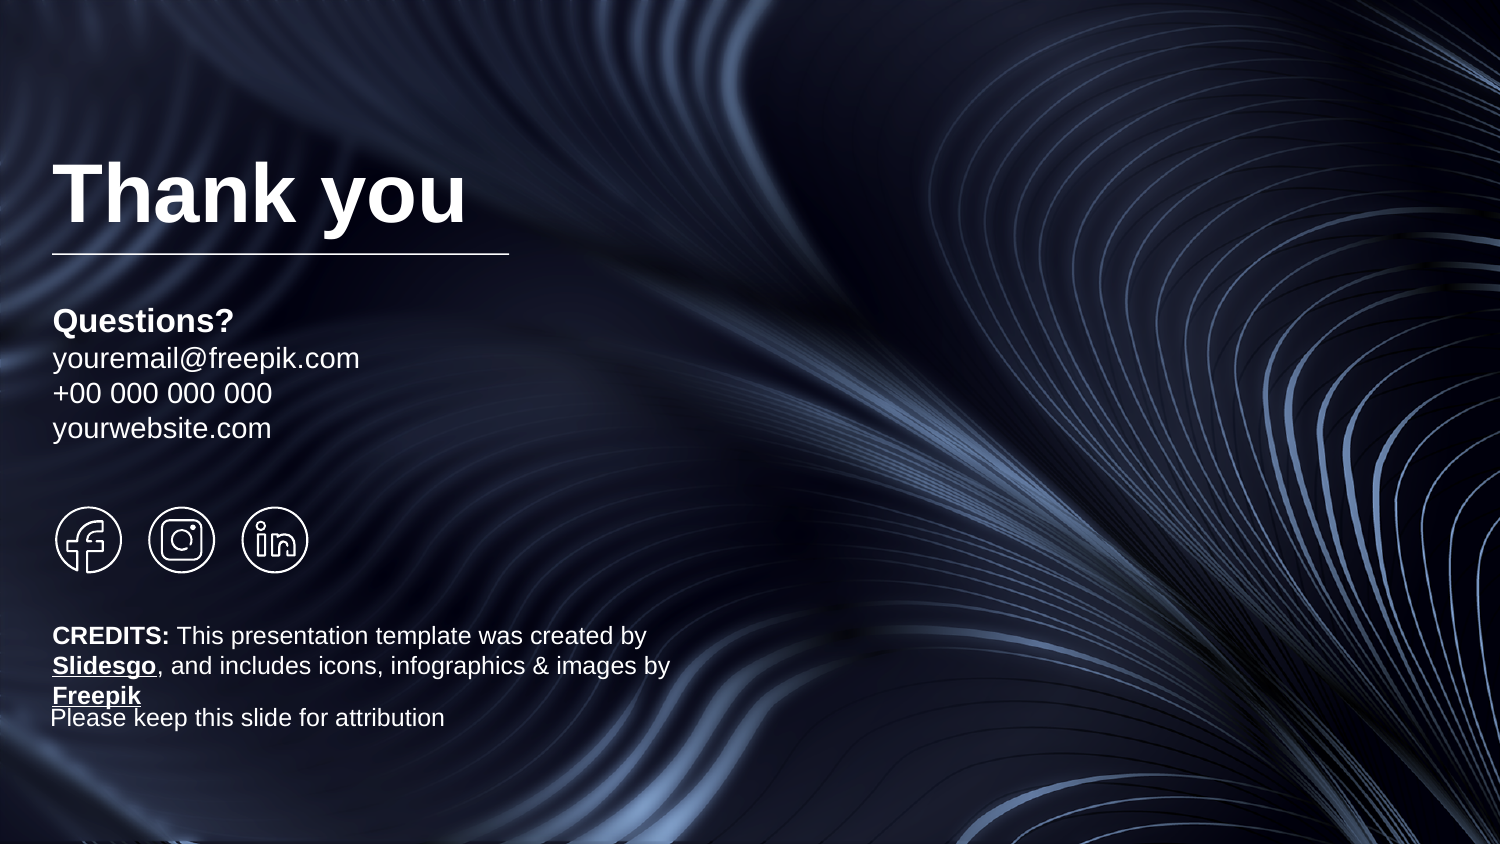

Thank you
# Questions?
youremail@freepik.com
+00 000 000 000
yourwebsite.com

Please keep this slide for attribution